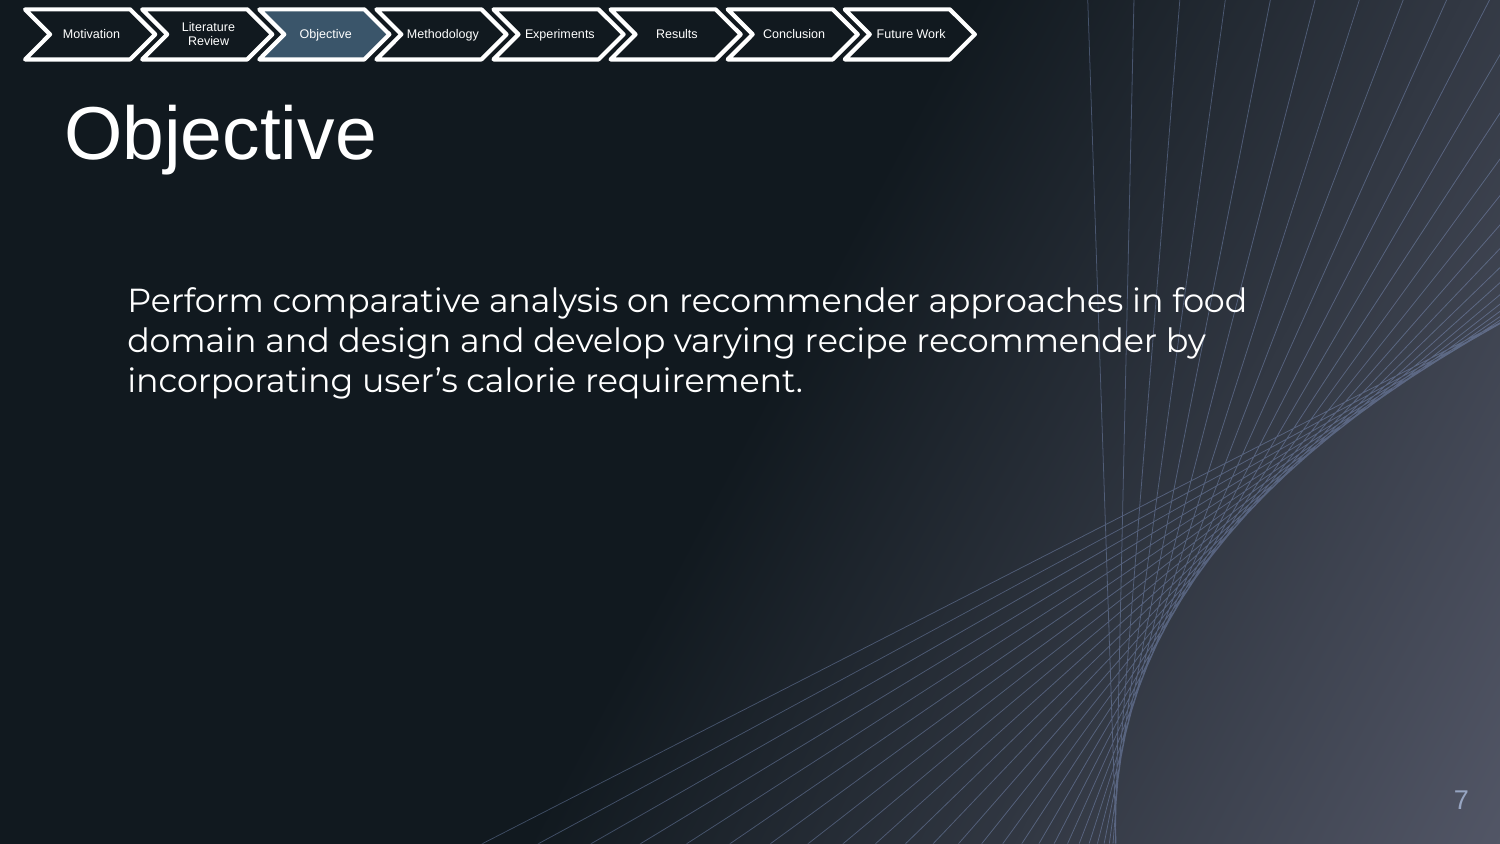

Motivation
Literature Review
Objective
Methodology
Experiments
Results
Conclusion
Future Work
Objective
Perform comparative analysis on recommender approaches in food domain and design and develop varying recipe recommender by incorporating user’s calorie requirement.
7